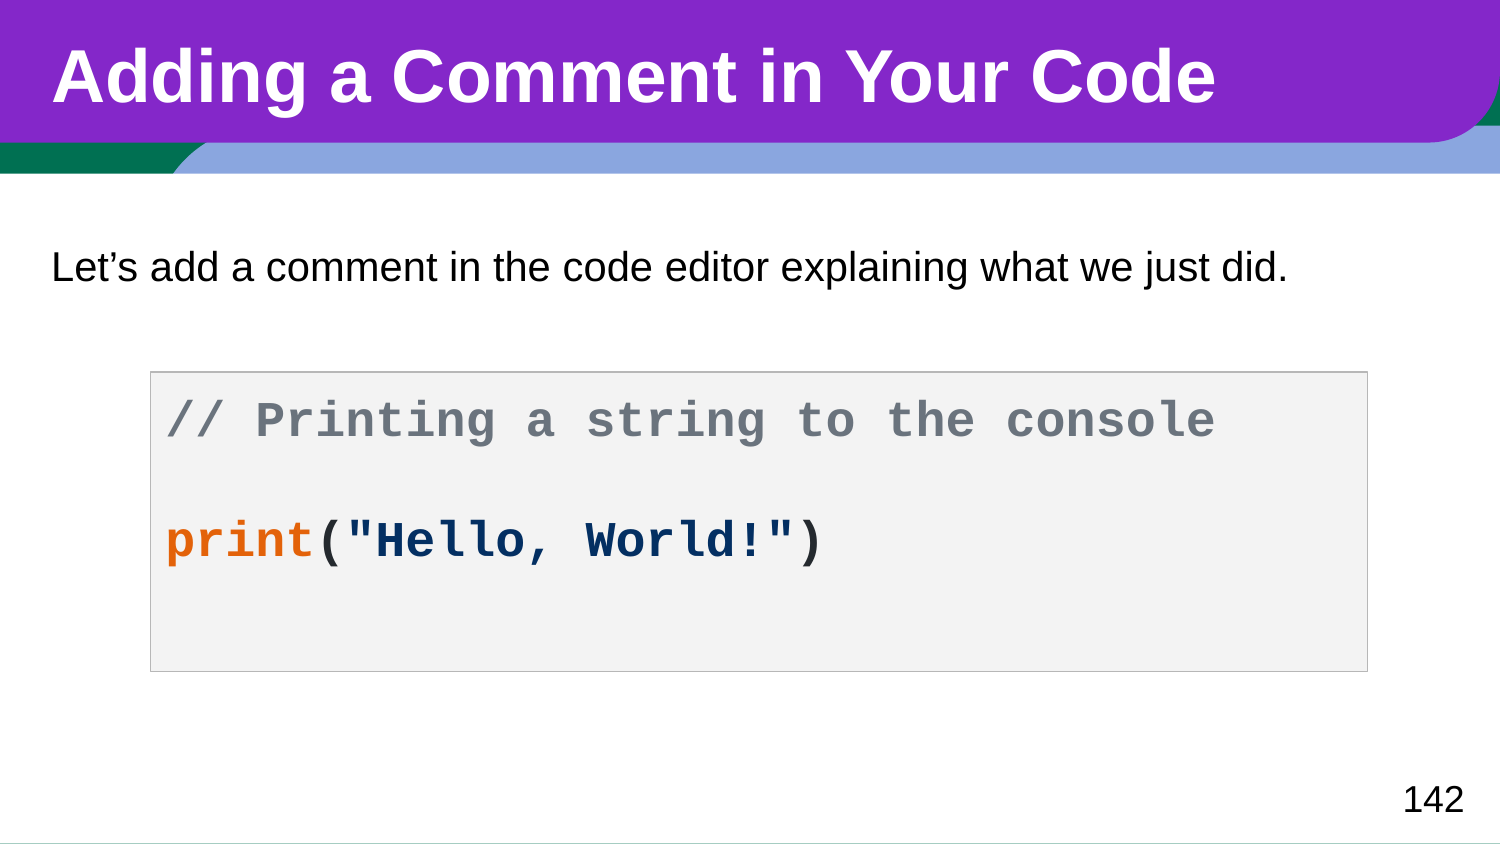

# Adding a Comment in Your Code
Let’s add a comment in the code editor explaining what we just did.

// Printing a string to the console

print("Hello, World!")